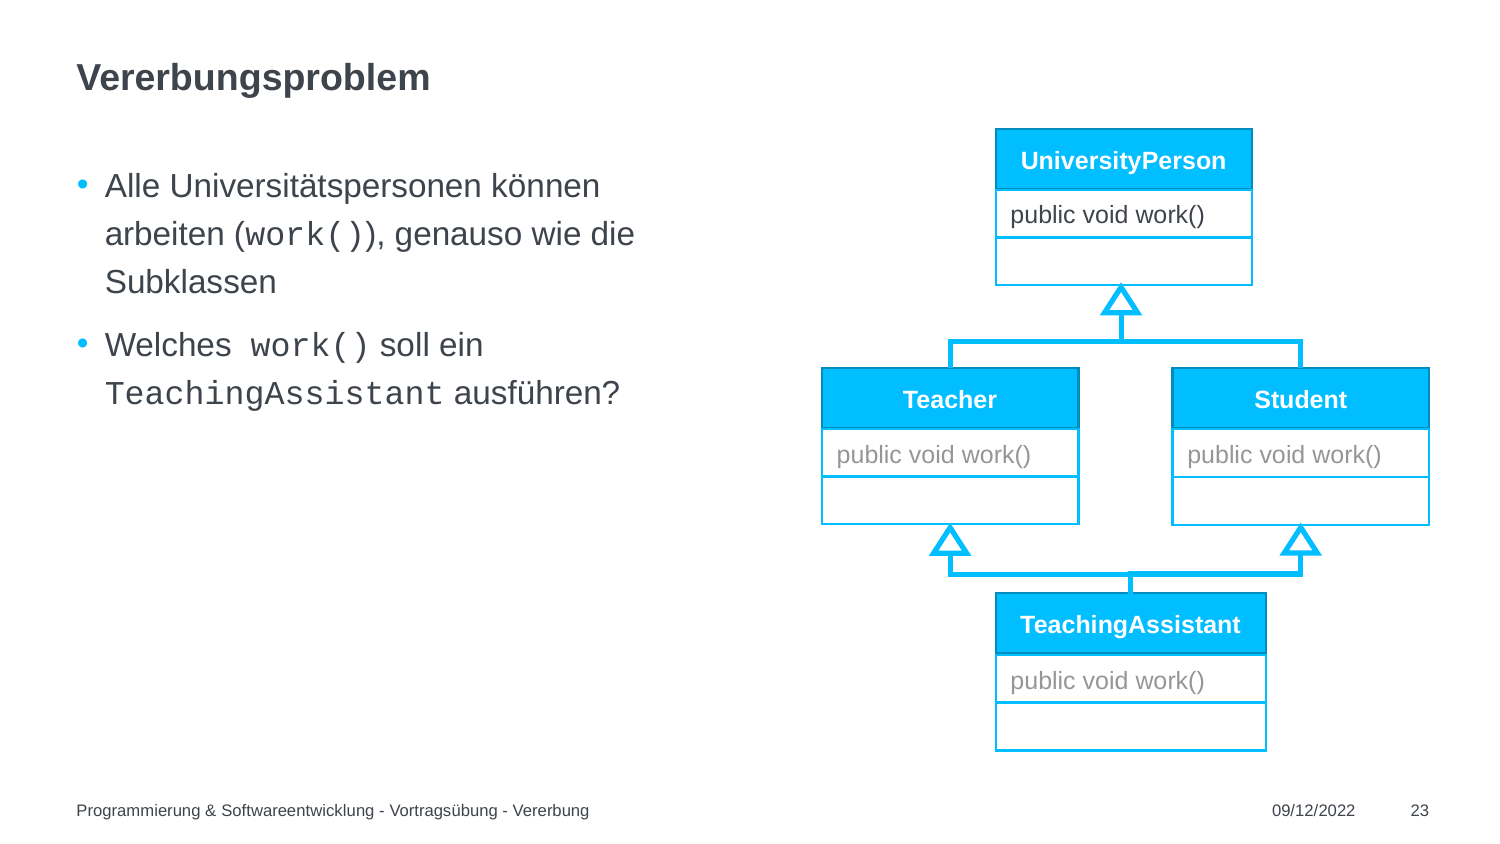

# Vererbungsproblem
UniversityPerson
public void work()

Teacher
Student
public void work()
public void work()

TeachingAssistant
public void work()

Alle Universitätspersonen können arbeiten (work()), genauso wie die Subklassen
Welches  work() soll ein TeachingAssistant ausführen?

Programmierung & Softwareentwicklung - Vortragsübung - Vererbung
09/12/2022
23